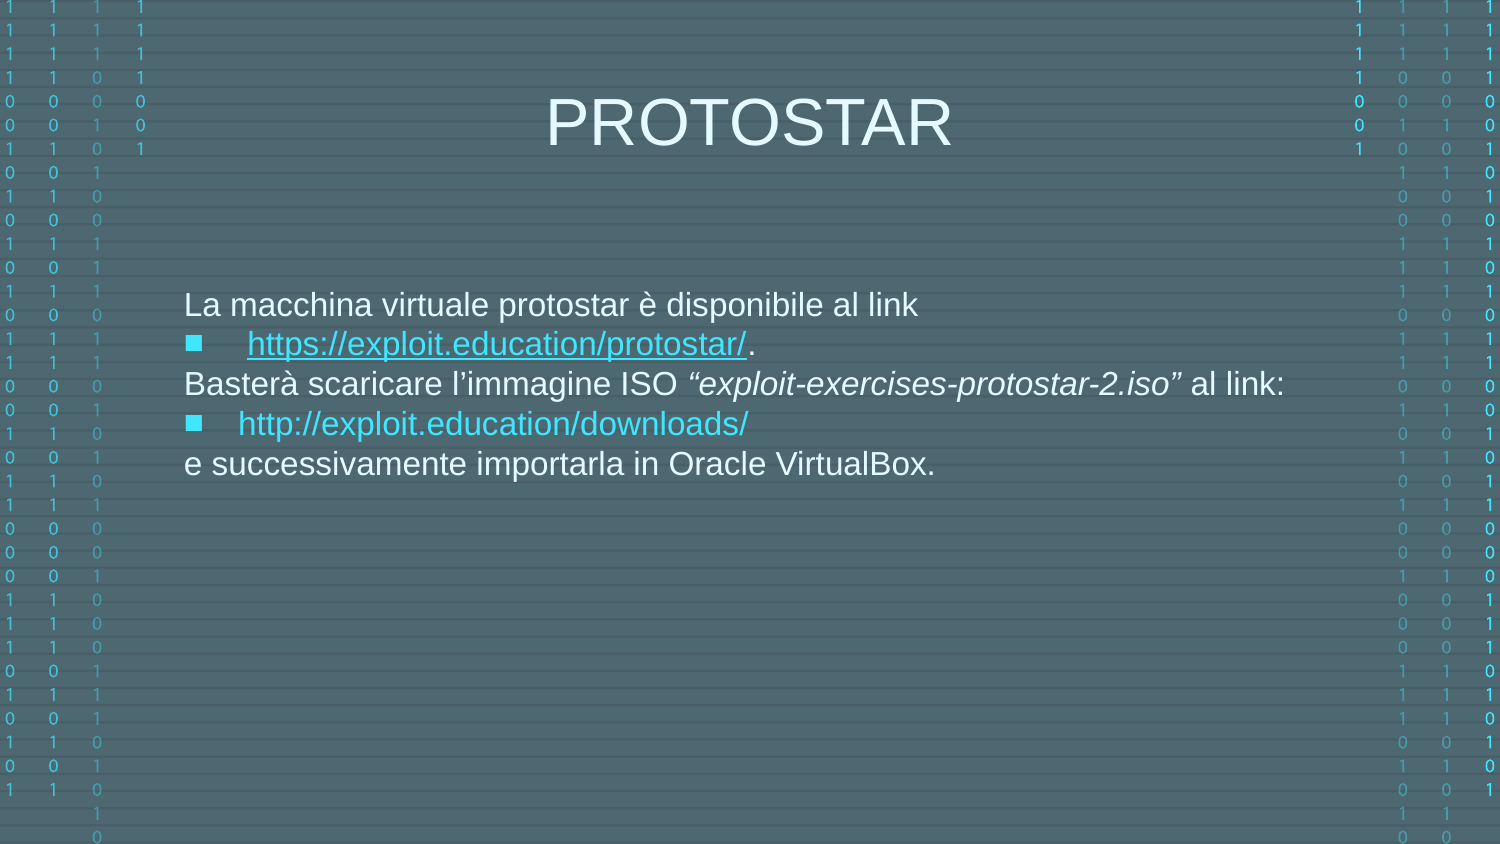

# PROTOSTAR
La macchina virtuale protostar è disponibile al link
 https://exploit.education/protostar/.
Basterà scaricare l’immagine ISO “exploit-exercises-protostar-2.iso” al link:
http://exploit.education/downloads/
e successivamente importarla in Oracle VirtualBox.